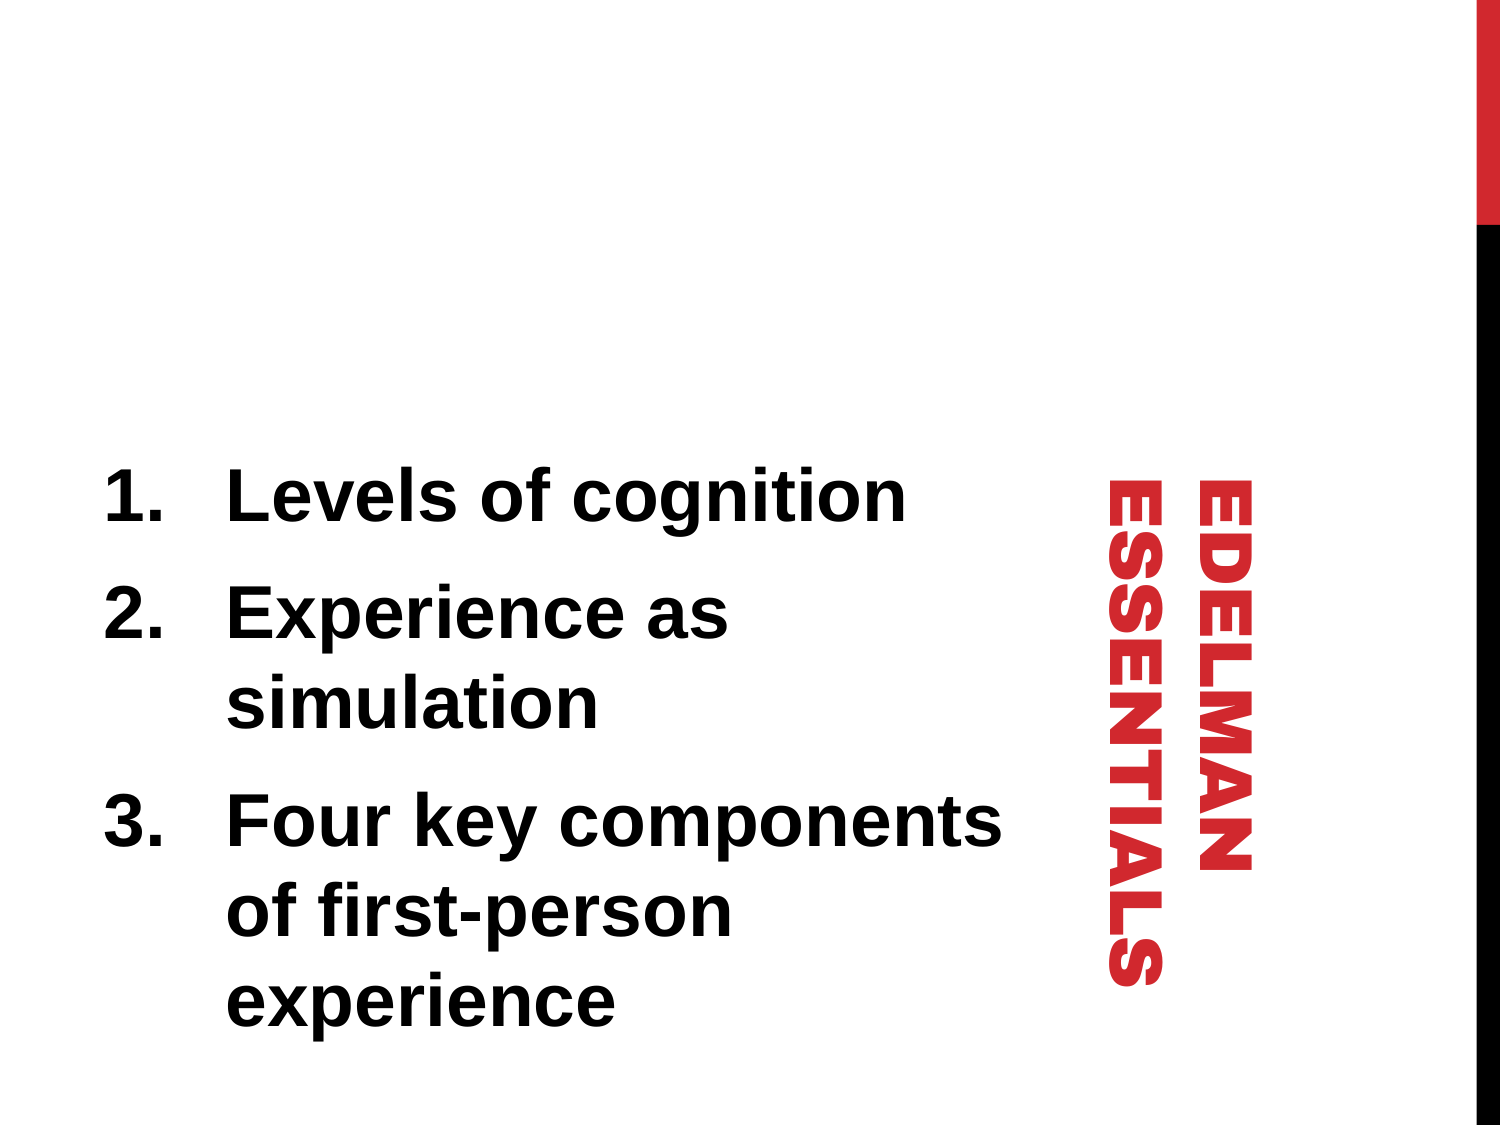

# edelman essentials

Levels of cognition
Experience as simulation
Four key components of first-person experience